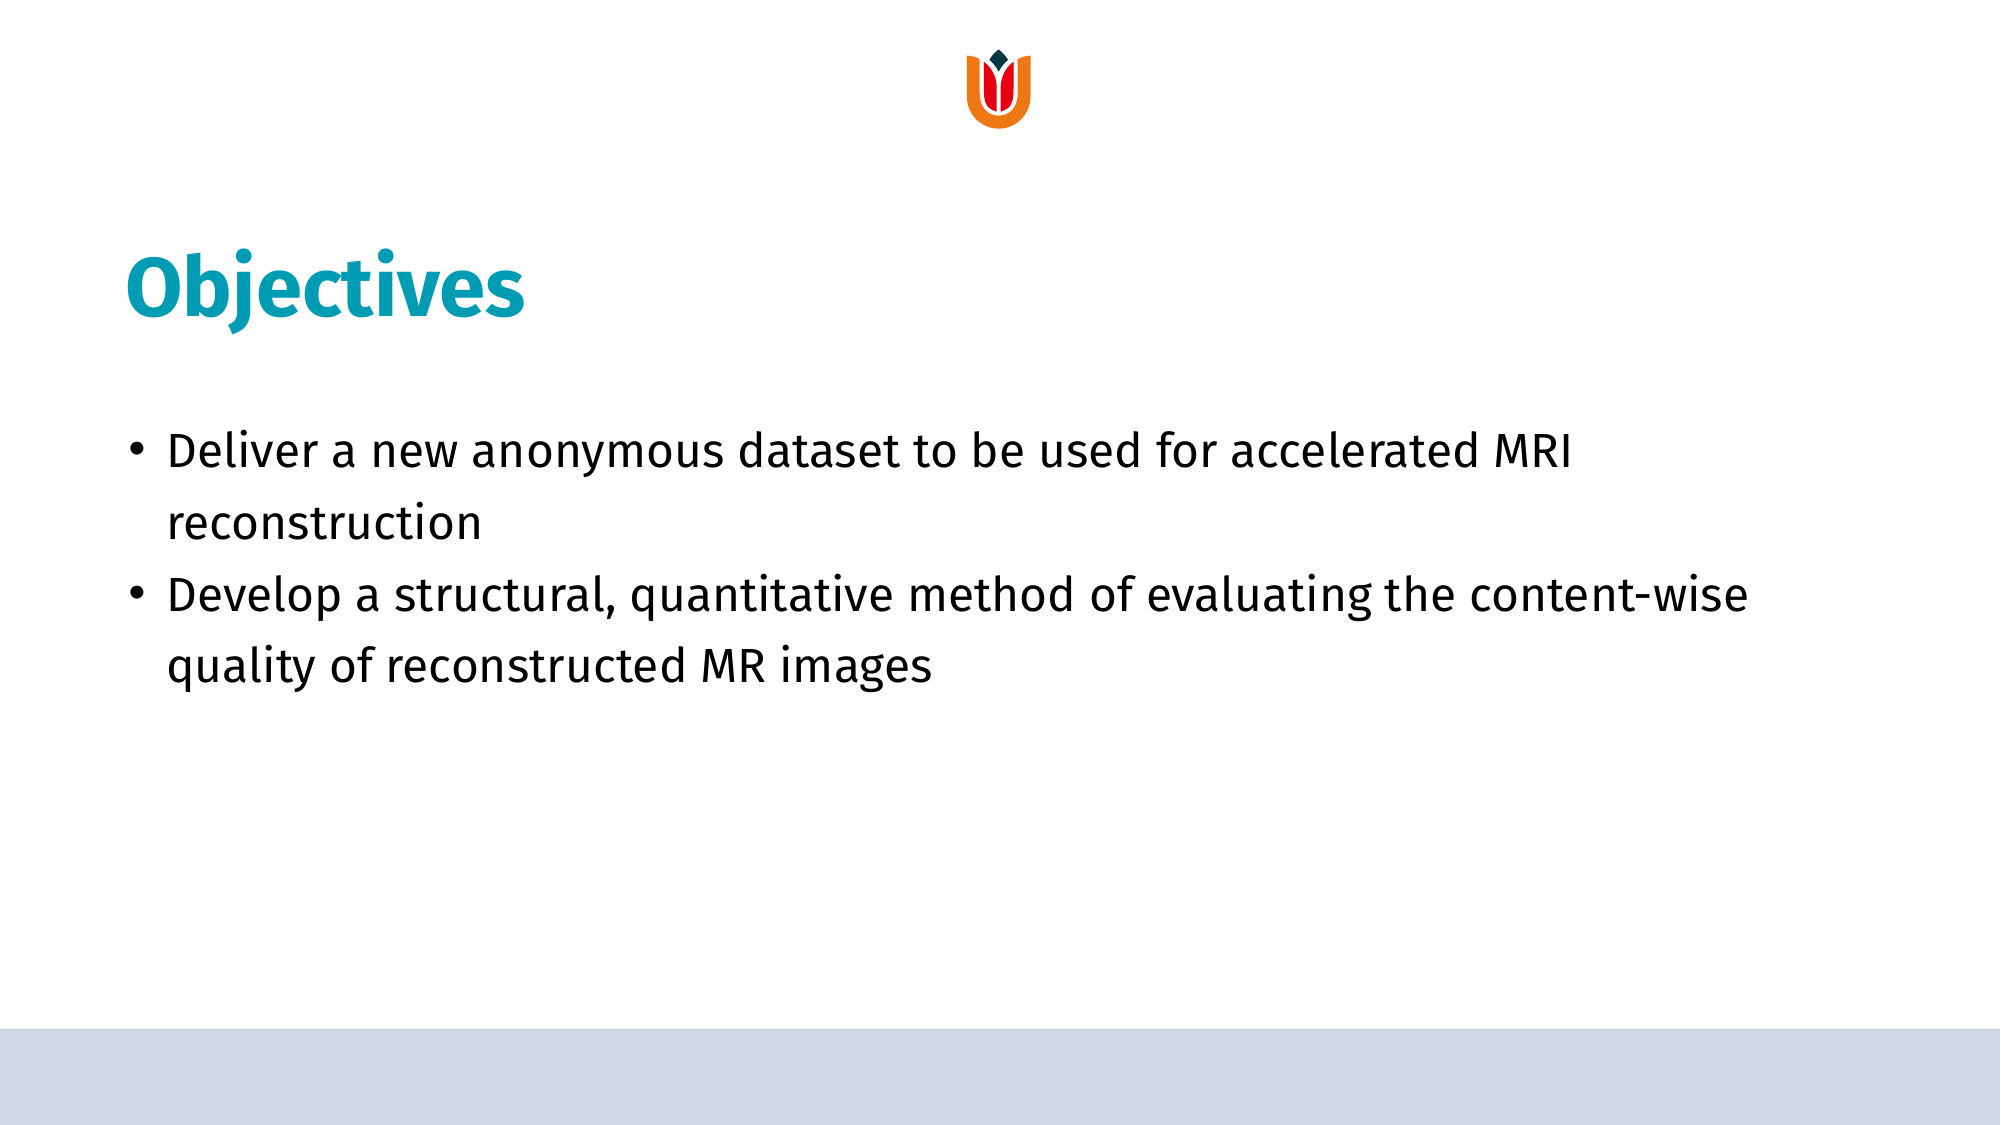

# Objectives
Deliver a new anonymous dataset to be used for accelerated MRI reconstruction
Develop a structural, quantitative method of evaluating the content-wise quality of reconstructed MR images